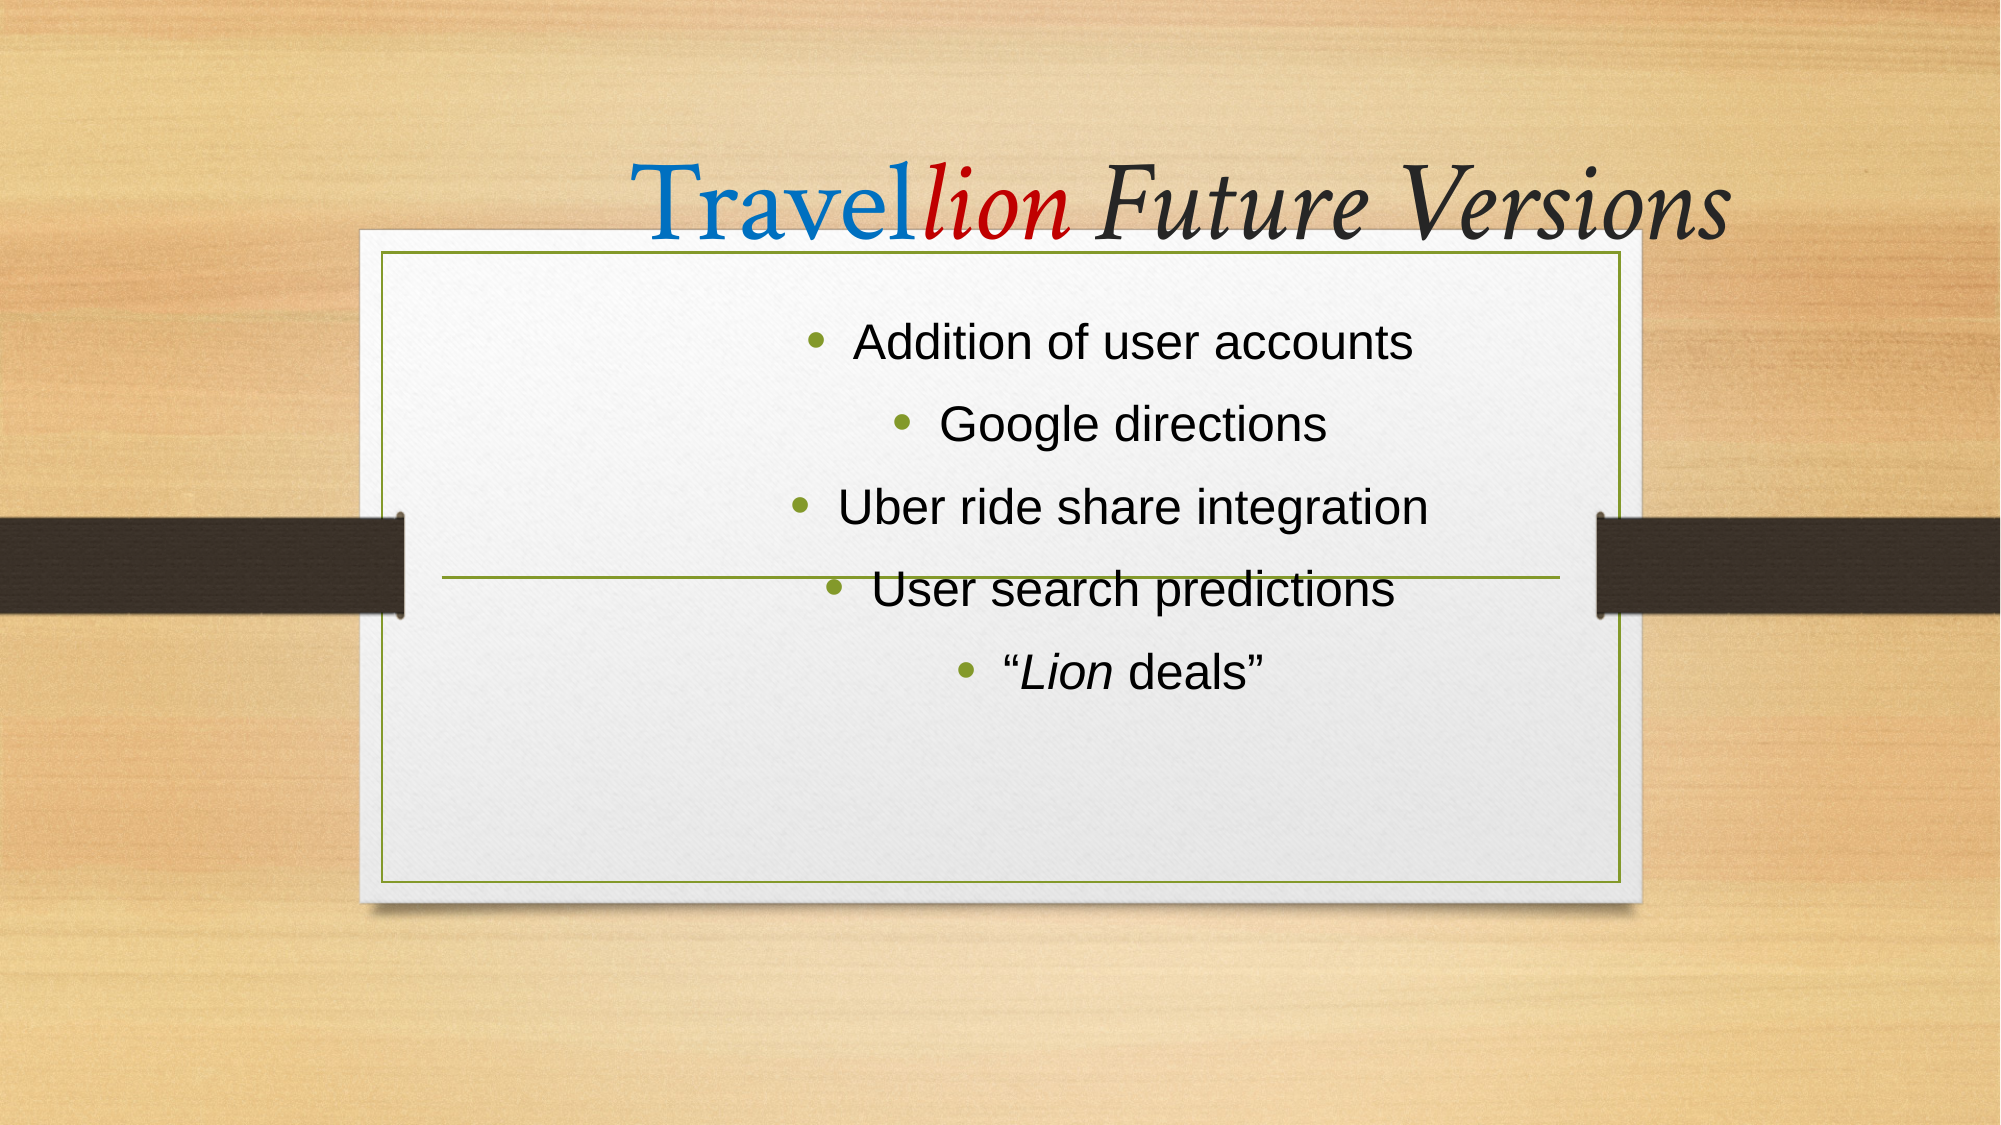

# Travellion Future Versions
Addition of user accounts
Google directions
Uber ride share integration
User search predictions
“Lion deals”